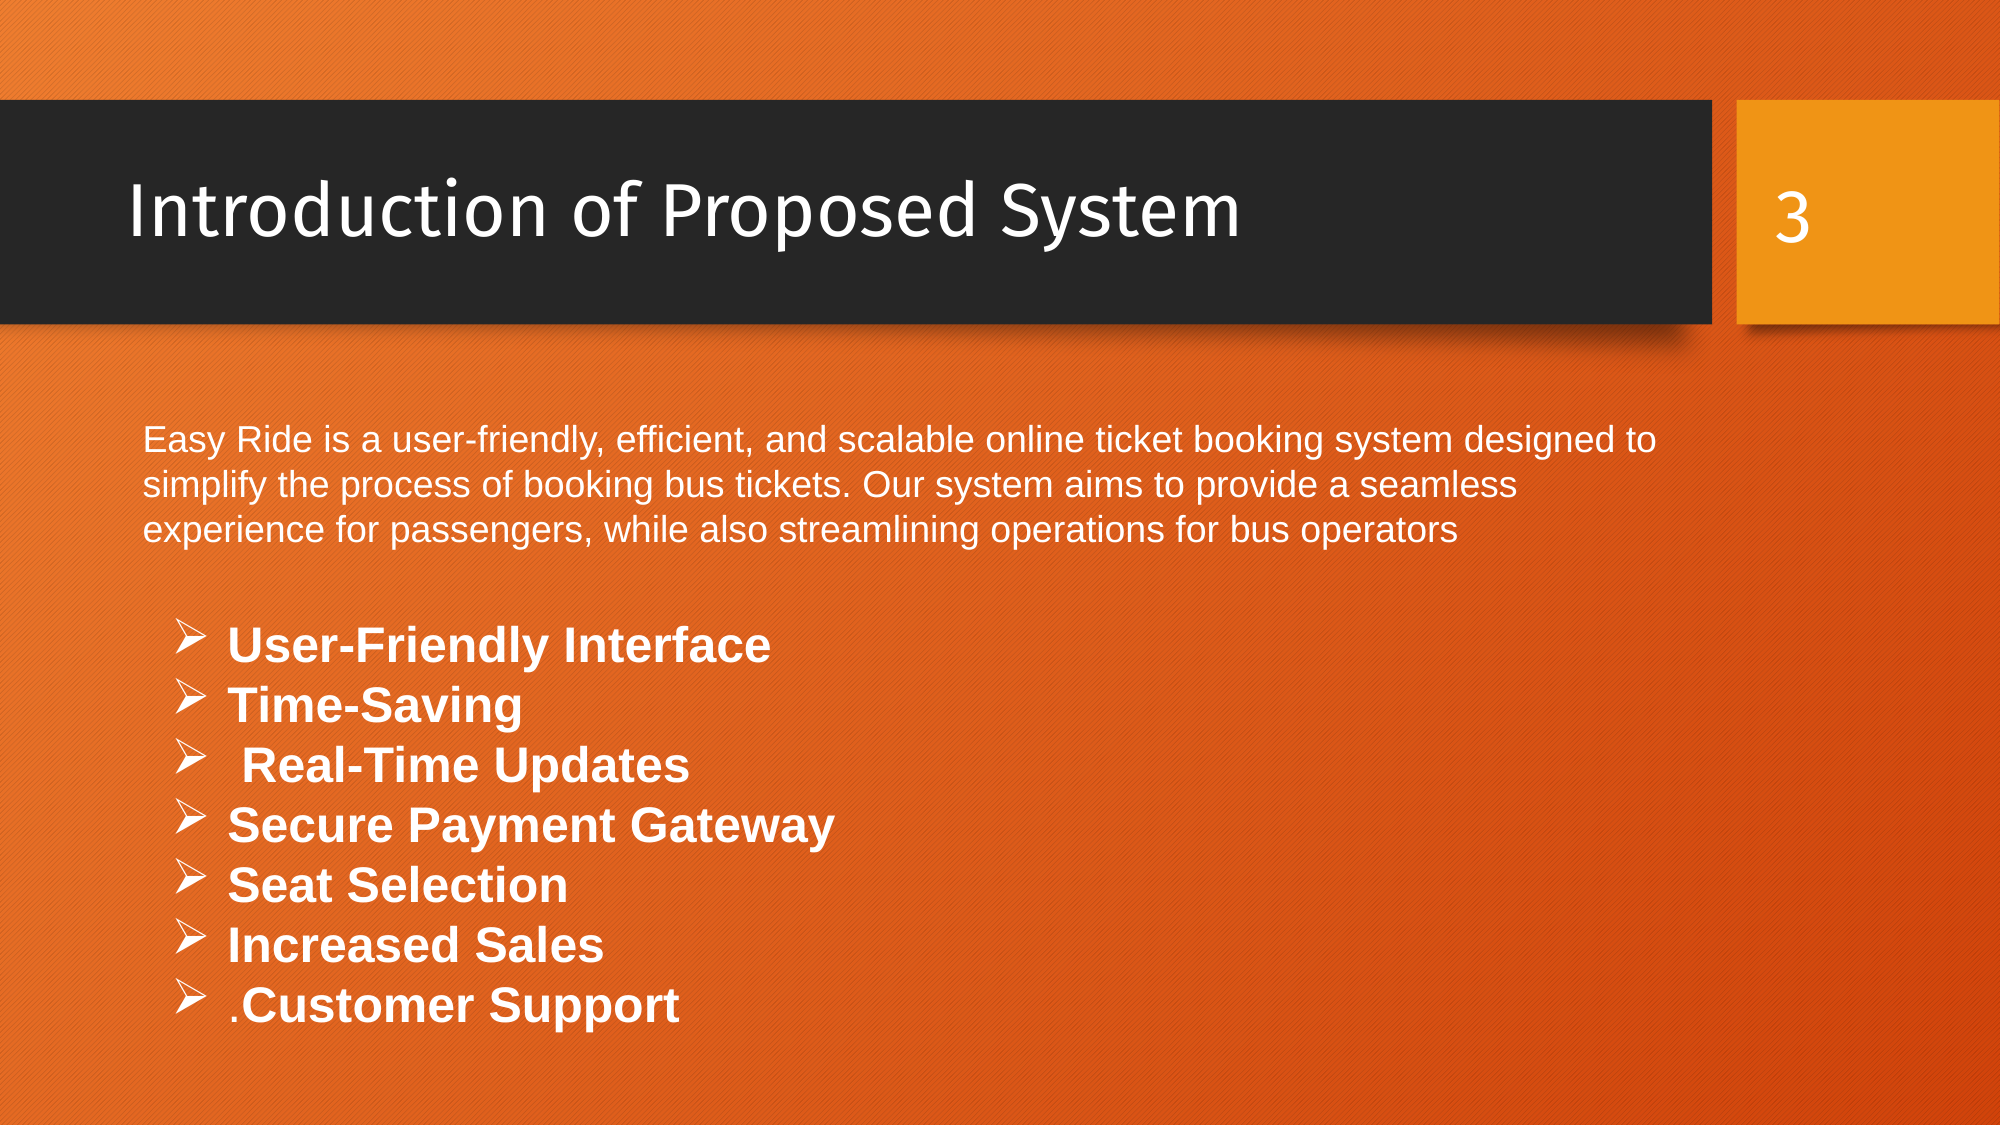

3
# Introduction of Proposed System
Easy Ride is a user-friendly, efficient, and scalable online ticket booking system designed to simplify the process of booking bus tickets. Our system aims to provide a seamless experience for passengers, while also streamlining operations for bus operators

User-Friendly Interface
Time-Saving
 Real-Time Updates
Secure Payment Gateway
Seat Selection
Increased Sales
.Customer Support